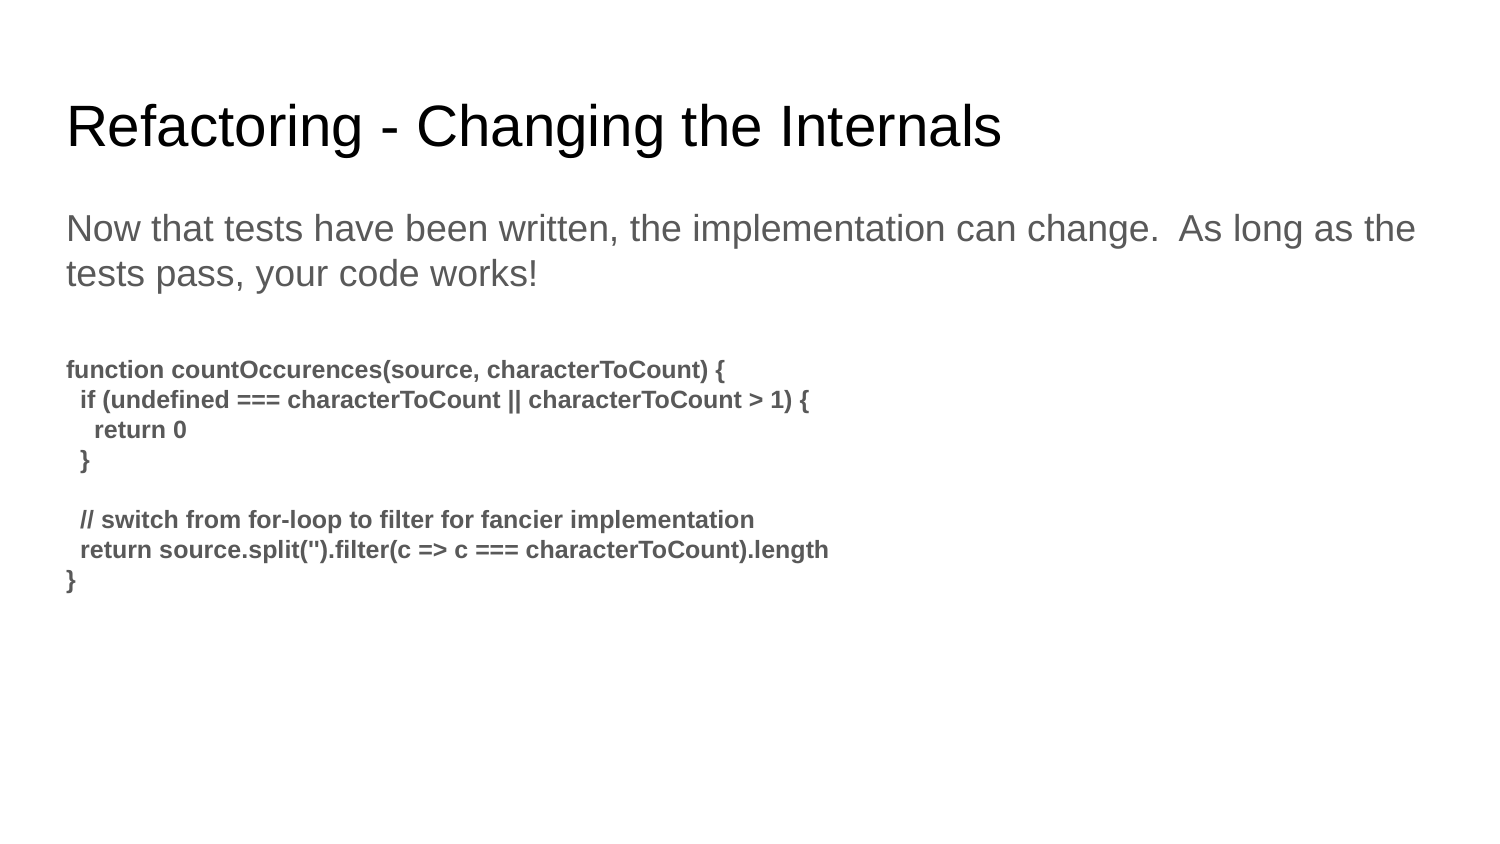

# Refactoring - Changing the Internals
Now that tests have been written, the implementation can change.  As long as the tests pass, your code works!

function countOccurences(source, characterToCount) {
  if (undefined === characterToCount || characterToCount > 1) {
    return 0
  }

  // switch from for-loop to filter for fancier implementation
  return source.split('').filter(c => c === characterToCount).length
}